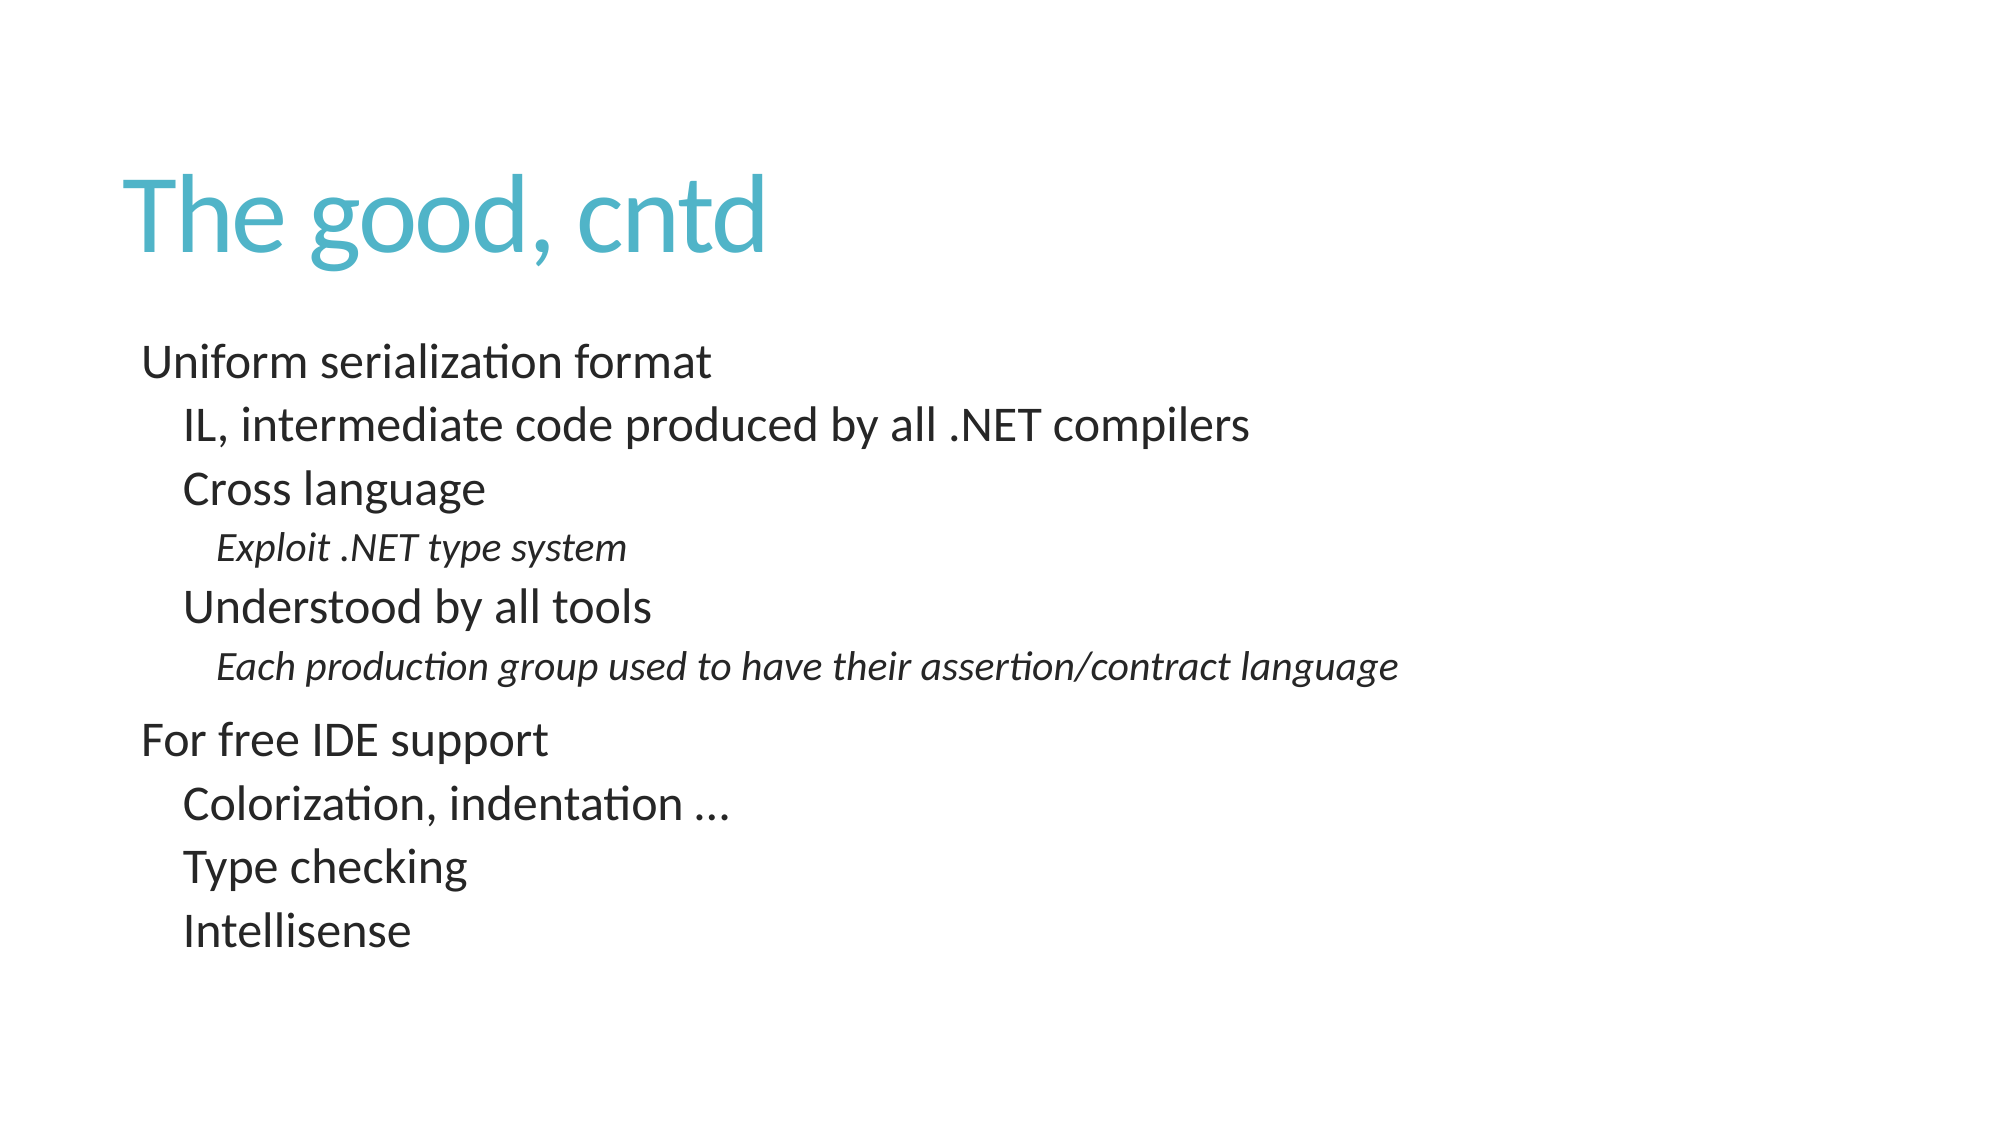

# The good, cntd
Uniform serialization format
IL, intermediate code produced by all .NET compilers
Cross language
Exploit .NET type system
Understood by all tools
Each production group used to have their assertion/contract language
For free IDE support
Colorization, indentation …
Type checking
Intellisense